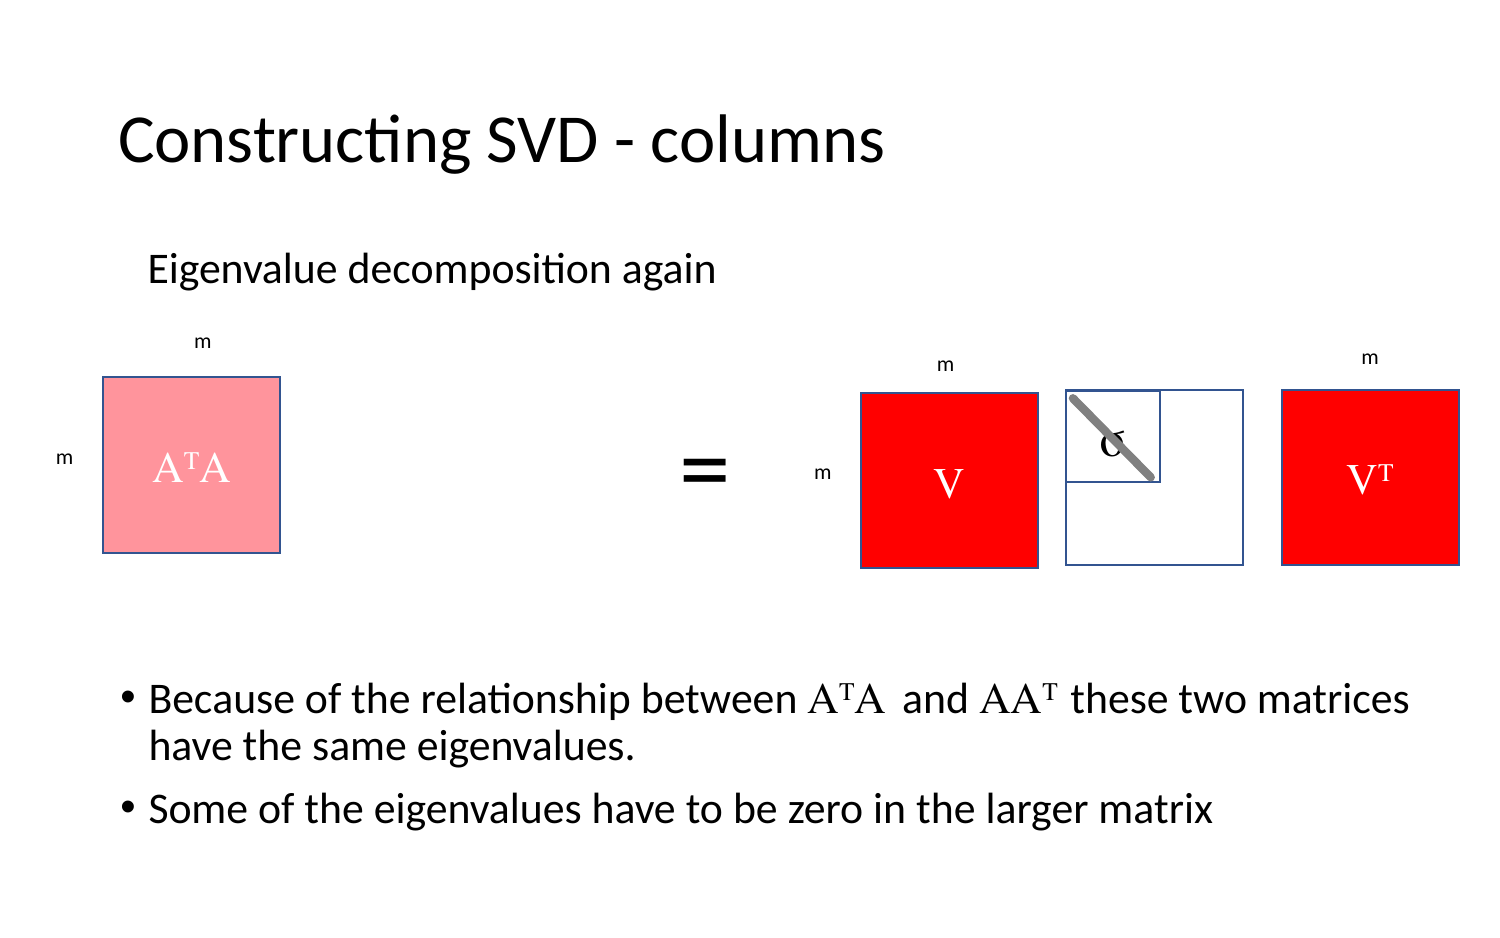

# Constructing SVD - columns
Eigenvalue decomposition again
m
m
m
ATA

VT
σ
V
=
m
m
Because of the relationship between ATA  and AAT  these two matrices have the same eigenvalues.
Some of the eigenvalues have to be zero in the larger matrix